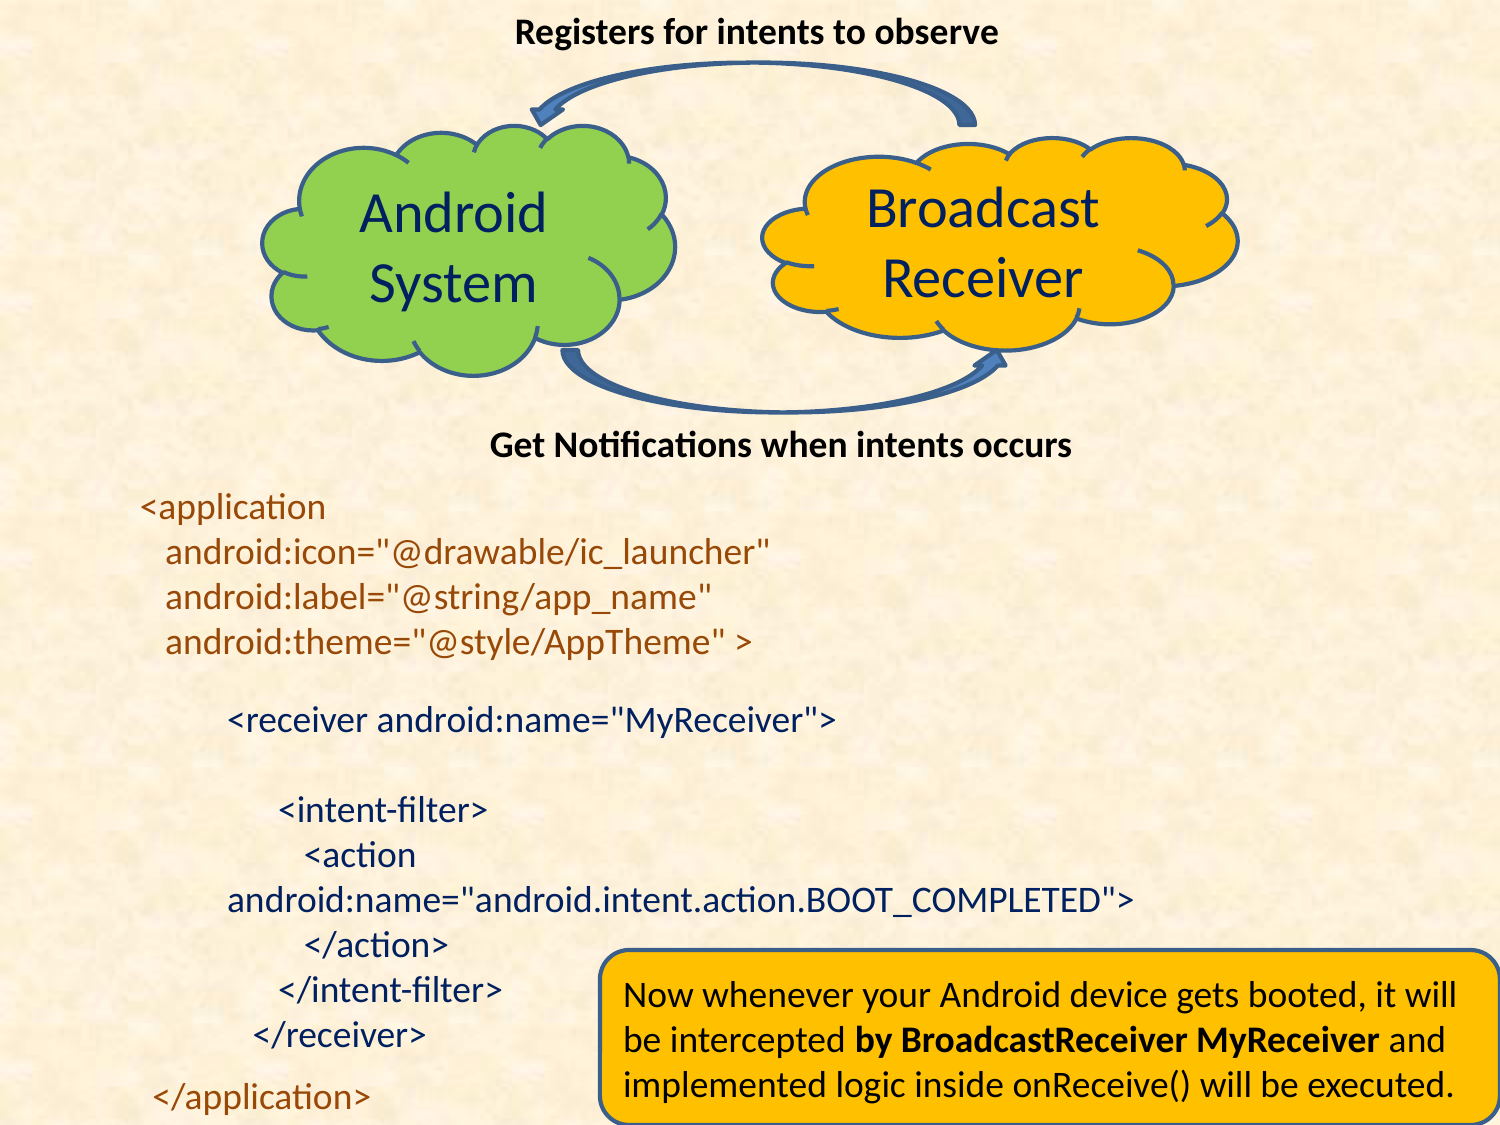

Registers for intents to observe

Android System
Broadcast Receiver

Get Notifications when intents occurs
<application
   android:icon="@drawable/ic_launcher"
   android:label="@string/app_name"
   android:theme="@style/AppTheme" >
<receiver android:name="MyReceiver">

      <intent-filter>
         <action 	android:name="android.intent.action.BOOT_COMPLETED">
         </action>
      </intent-filter>
   </receiver>
Now whenever your Android device gets booted, it will be intercepted by BroadcastReceiver MyReceiver and implemented logic inside onReceive() will be executed.
</application>